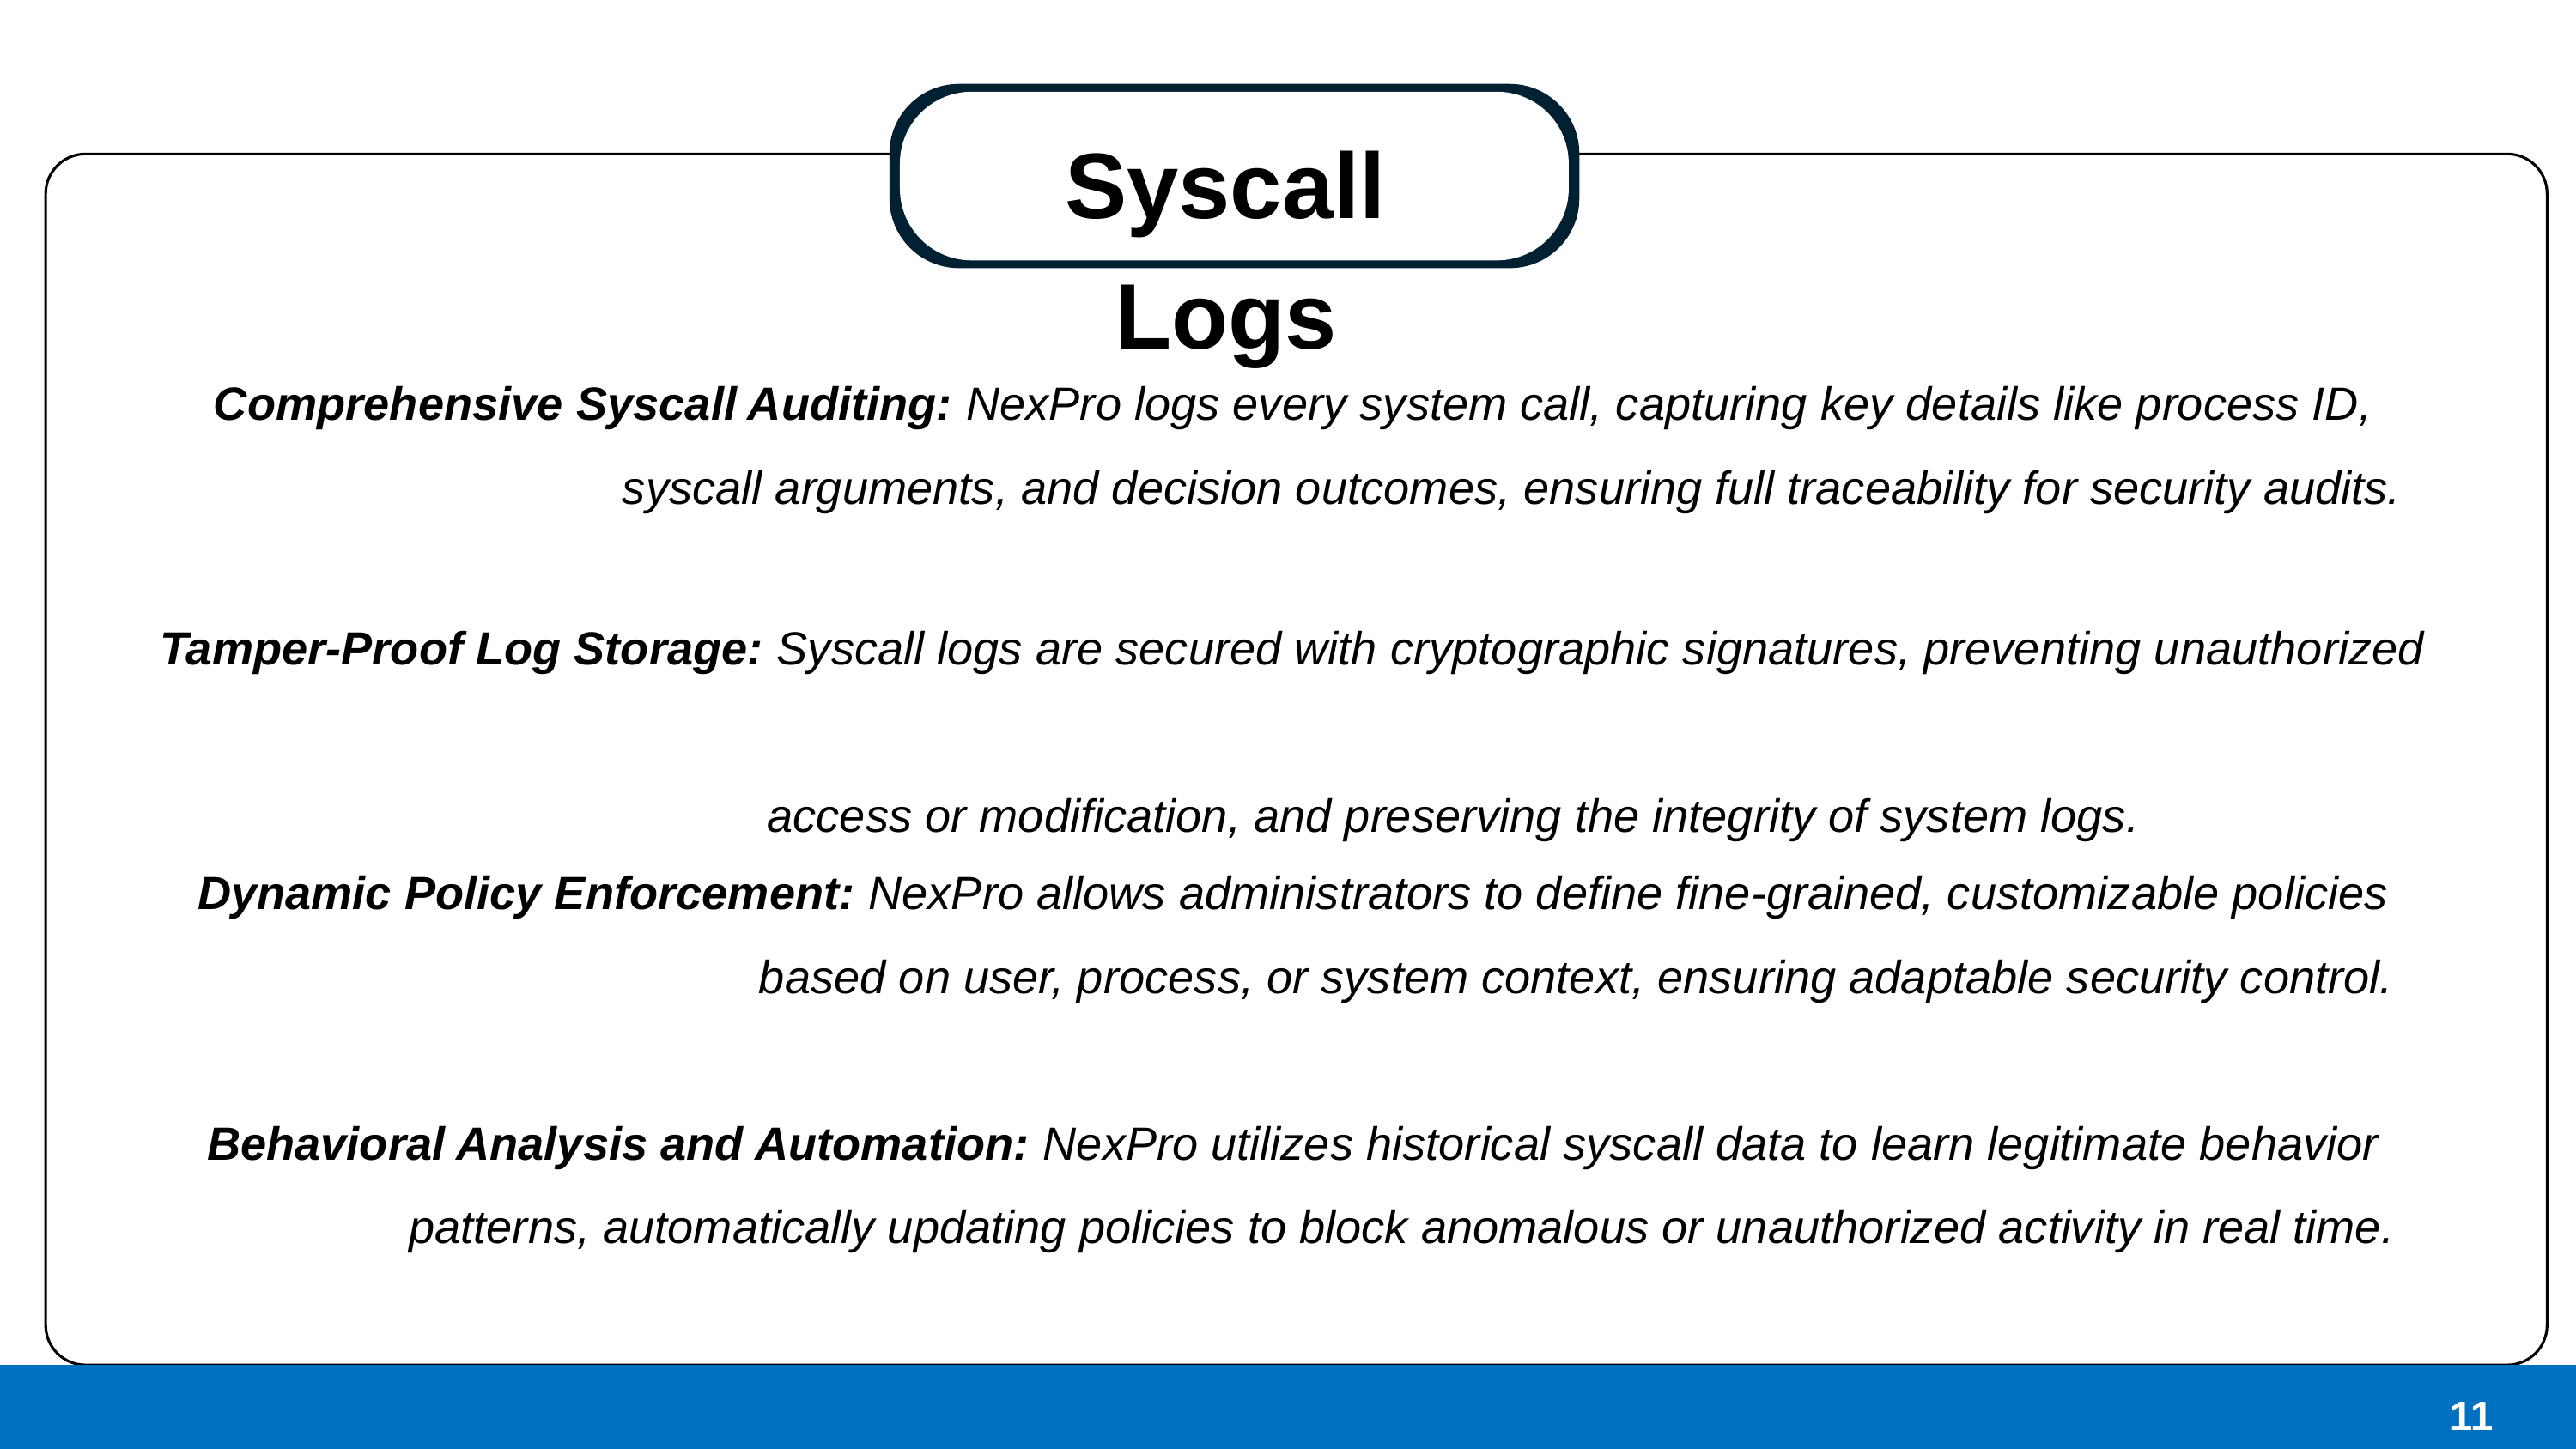

Syscall Logs

Comprehensive Syscall Auditing: NexPro logs every system call, capturing key details like process ID,
                                  syscall arguments, and decision outcomes, ensuring full traceability for security audits.
Tamper-Proof Log Storage: Syscall logs are secured with cryptographic signatures, preventing unauthorized
                        access or modification, and preserving the integrity of system logs.
Dynamic Policy Enforcement: NexPro allows administrators to define fine-grained, customizable policies
                                            based on user, process, or system context, ensuring adaptable security control.
Behavioral Analysis and Automation: NexPro utilizes historical syscall data to learn legitimate behavior
                 patterns, automatically updating policies to block anomalous or unauthorized activity in real time.

11